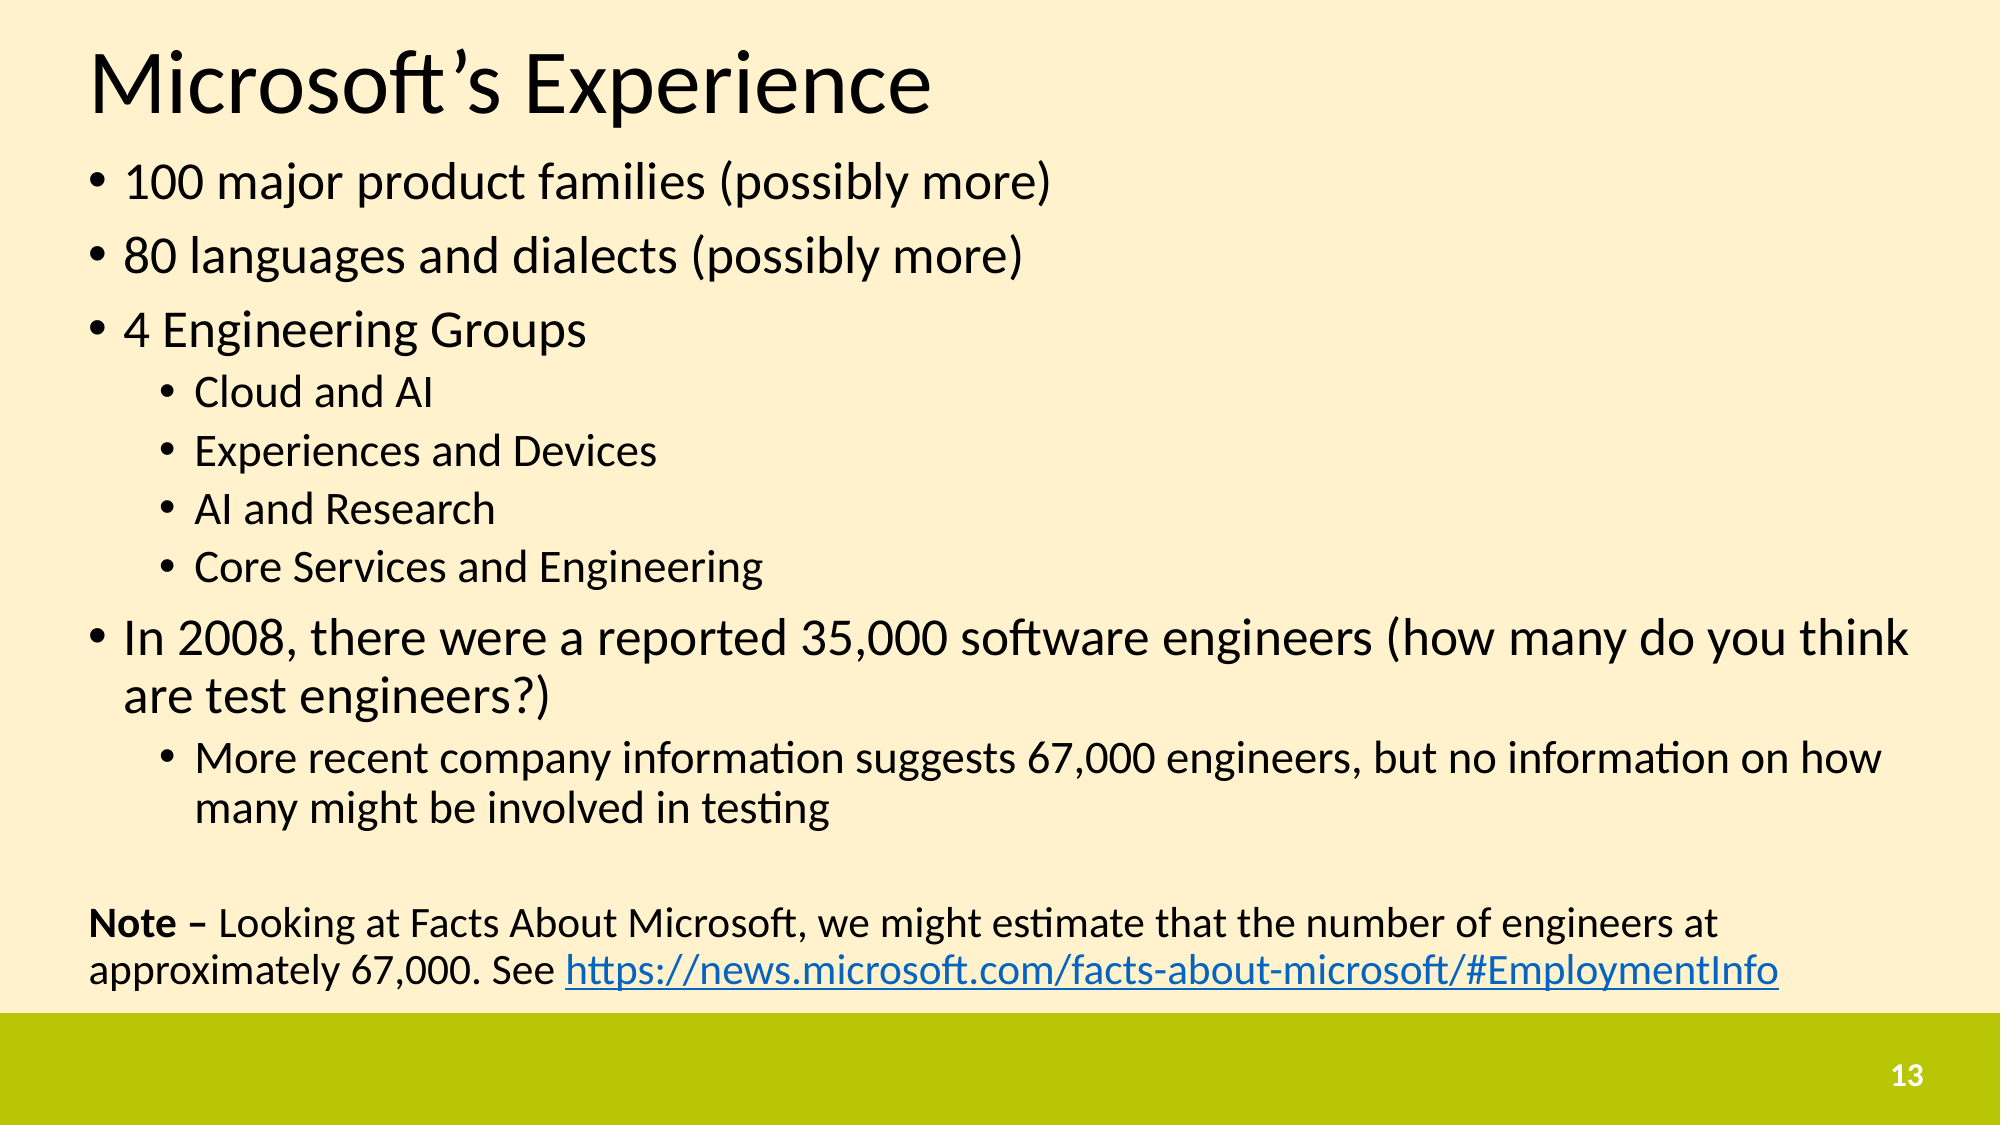

# Microsoft’s Experience
100 major product families (possibly more)
80 languages and dialects (possibly more)
4 Engineering Groups
Cloud and AI
Experiences and Devices
AI and Research
Core Services and Engineering
In 2008, there were a reported 35,000 software engineers (how many do you think are test engineers?)
More recent company information suggests 67,000 engineers, but no information on how many might be involved in testing
Note – Looking at Facts About Microsoft, we might estimate that the number of engineers at approximately 67,000. See https://news.microsoft.com/facts-about-microsoft/#EmploymentInfo
13